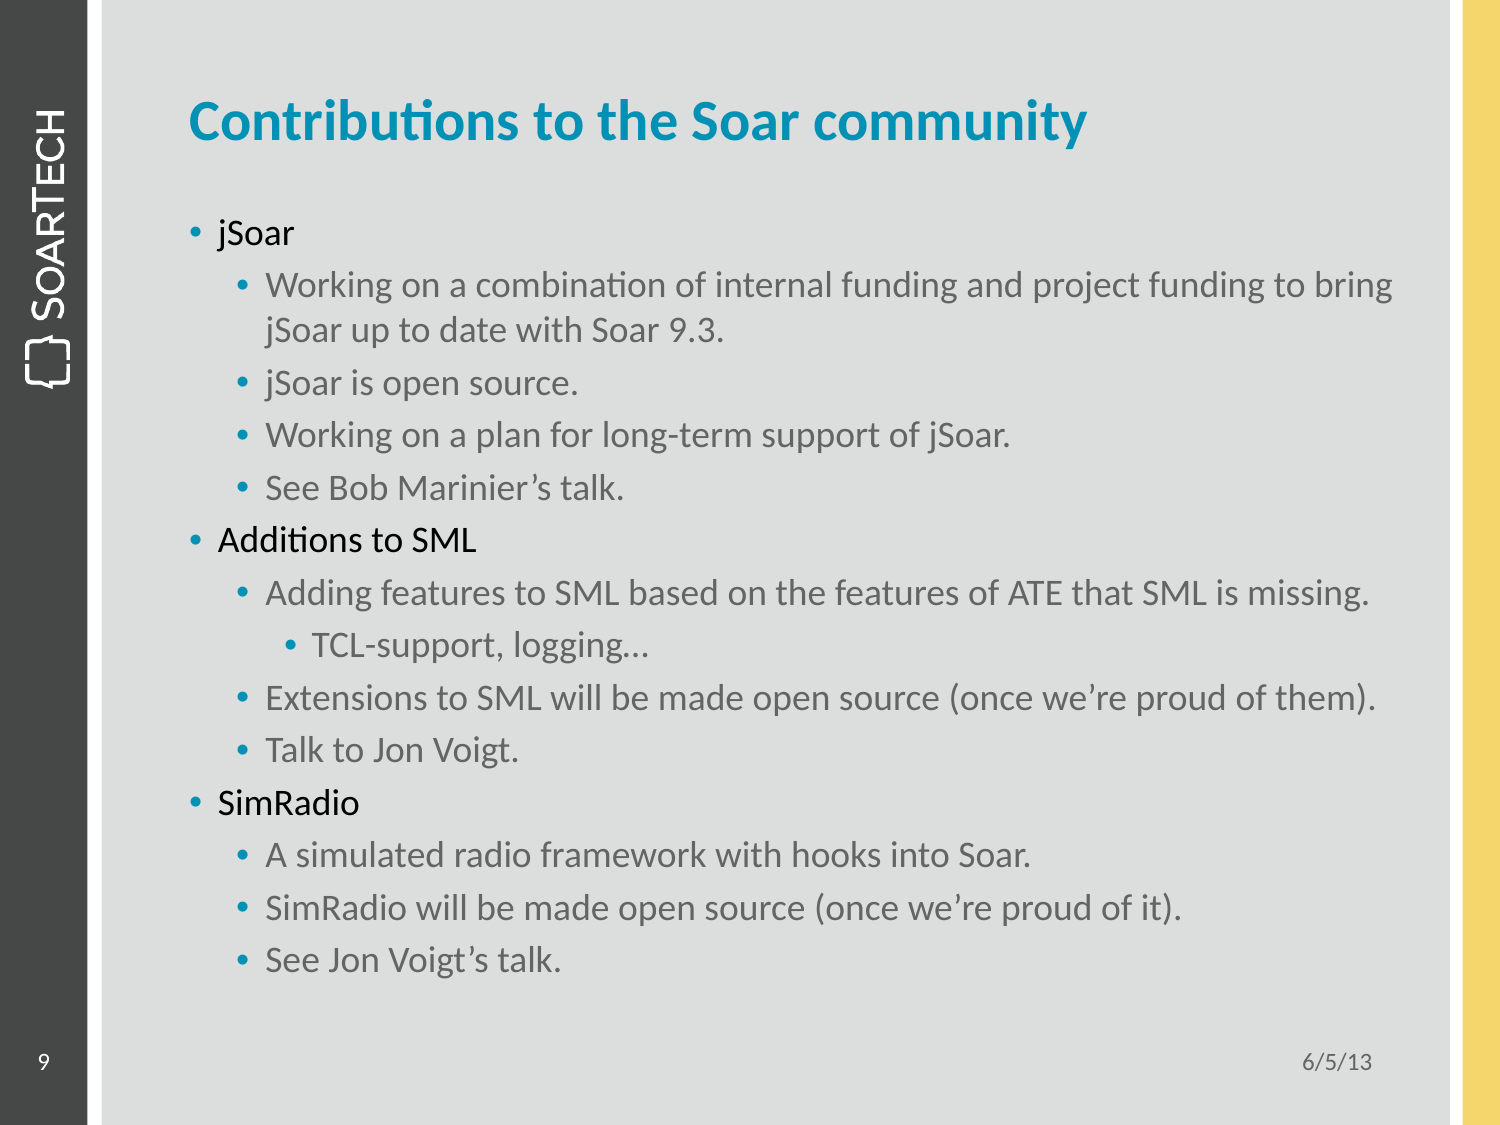

# Contributions to the Soar community
jSoar
Working on a combination of internal funding and project funding to bring jSoar up to date with Soar 9.3.
jSoar is open source.
Working on a plan for long-term support of jSoar.
See Bob Marinier’s talk.
Additions to SML
Adding features to SML based on the features of ATE that SML is missing.
TCL-support, logging…
Extensions to SML will be made open source (once we’re proud of them).
Talk to Jon Voigt.
SimRadio
A simulated radio framework with hooks into Soar.
SimRadio will be made open source (once we’re proud of it).
See Jon Voigt’s talk.

9
6/5/13